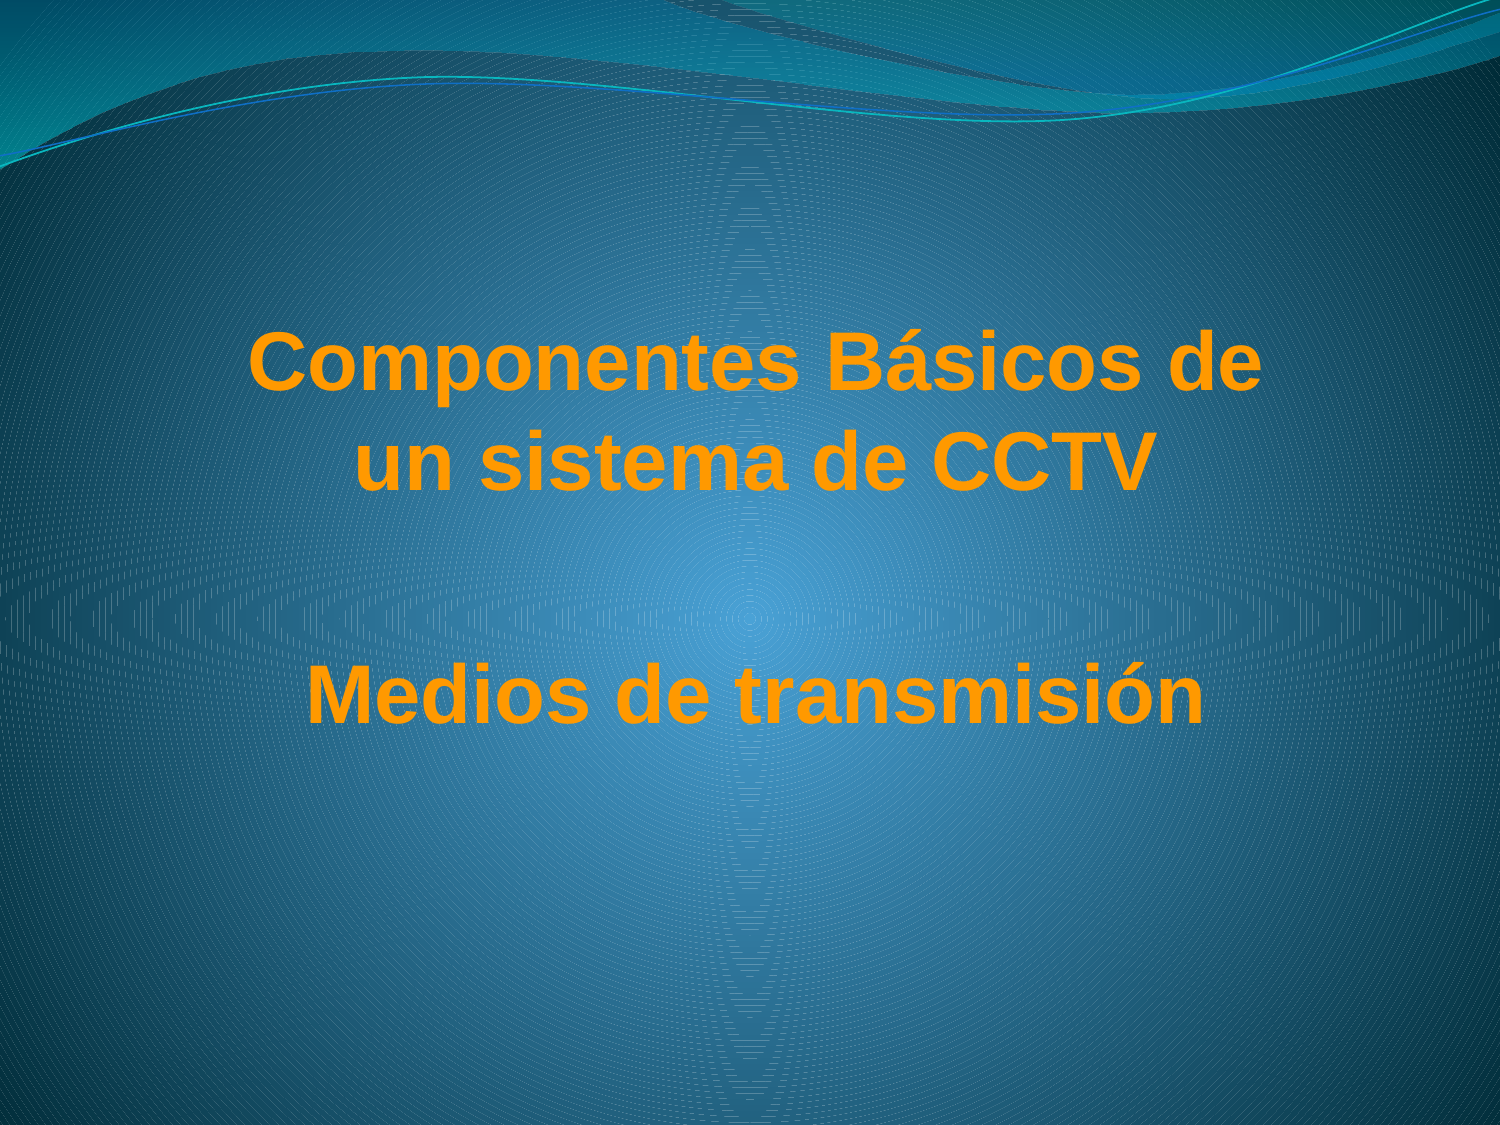

Componentes Básicos de un sistema de CCTV

	Medios de transmisión